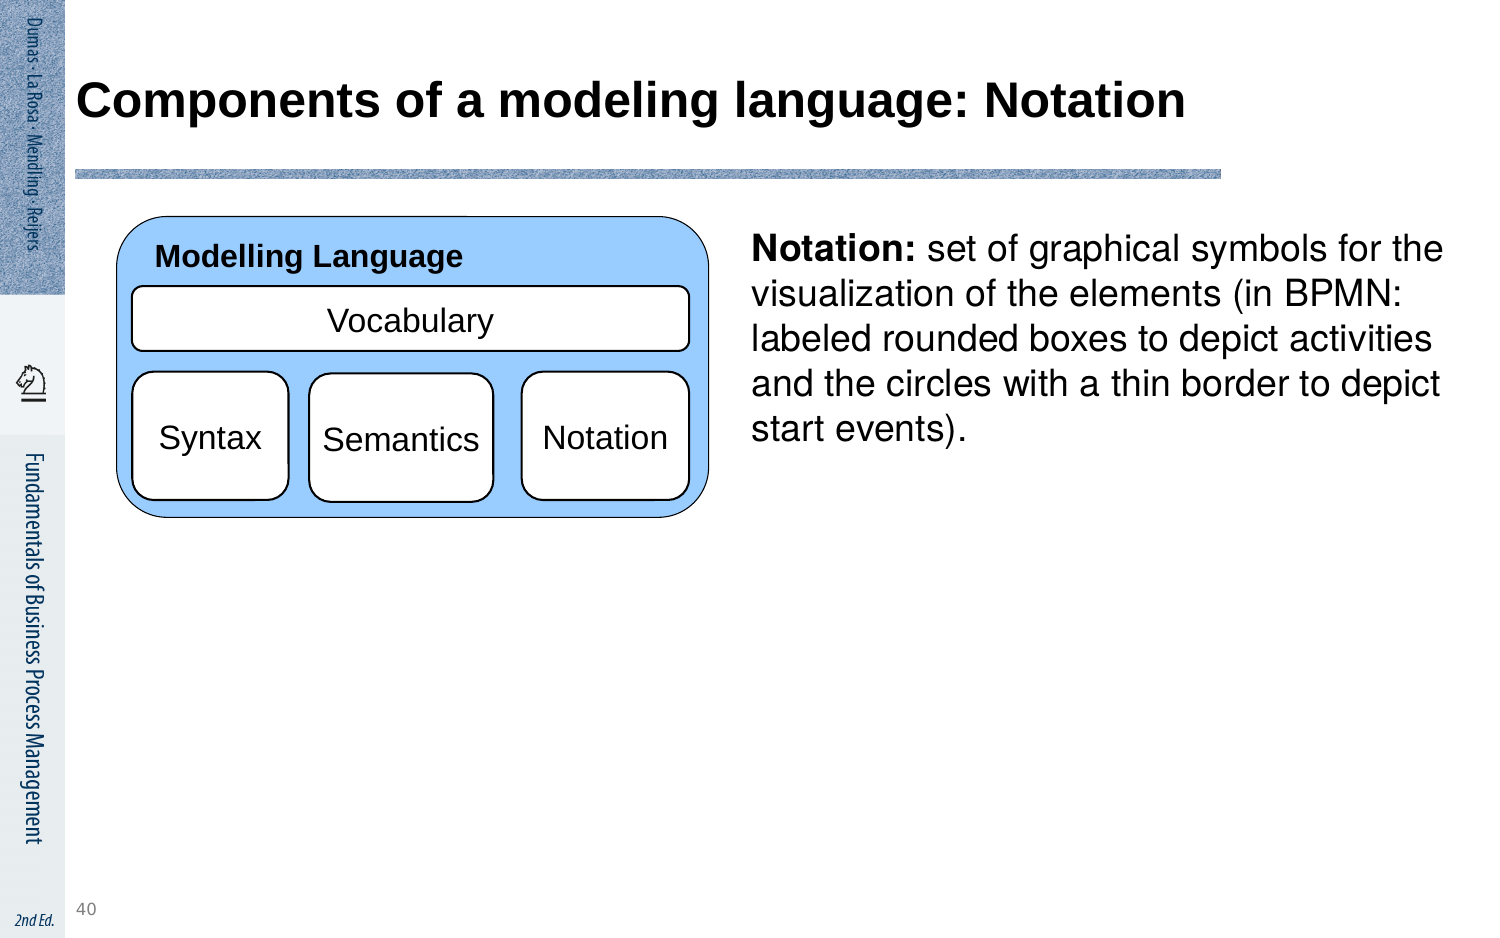

40
# Components of a modeling language: Notation

Notation: set of graphical symbols for the visualization of the elements (in BPMN: labeled rounded boxes to depict activities and the circles with a thin border to depict start events).
Modelling Language
Vocabulary
Syntax
Notation
Semantics